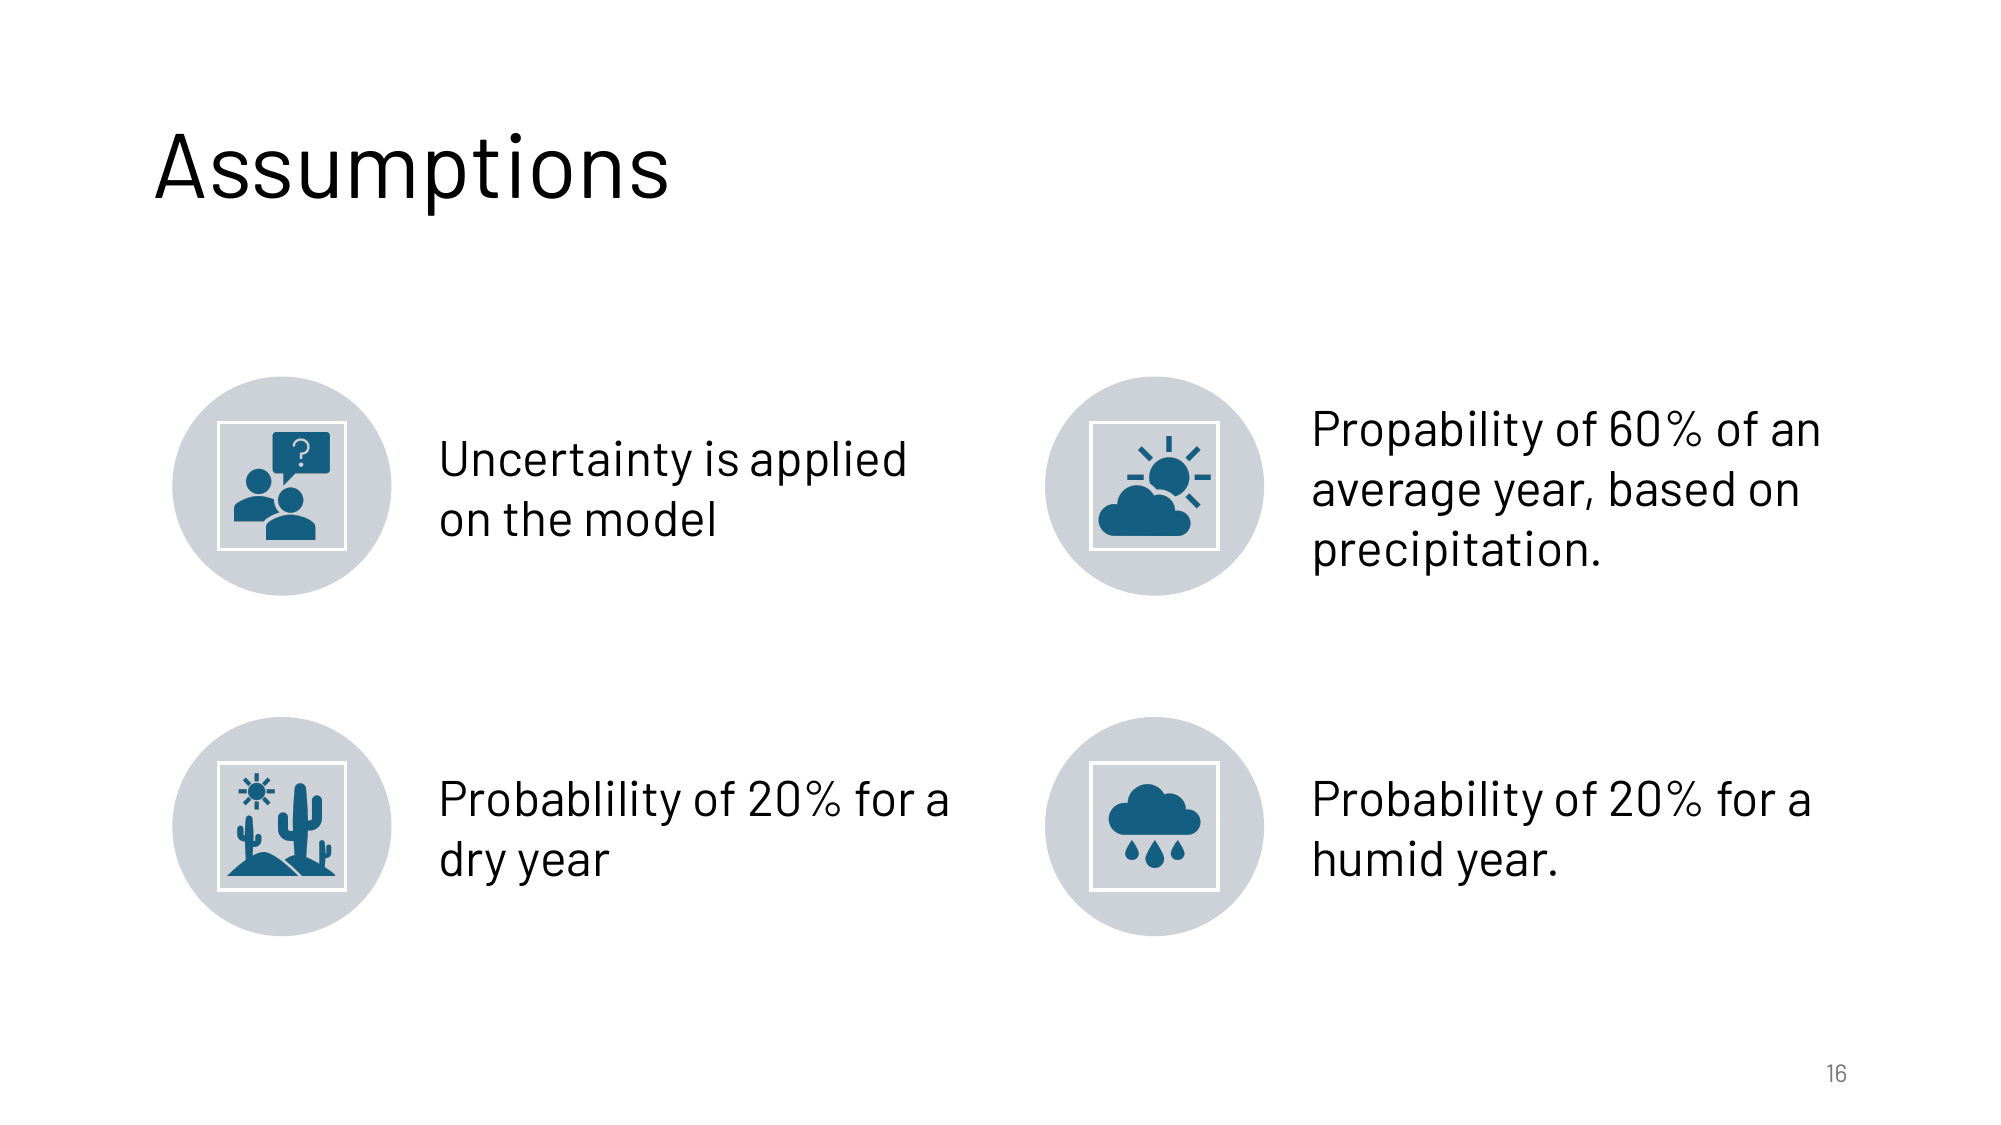

# Assumptions
Uncertainty is applied on the model
Propability of 60% of an average year, based on precipitation.
Probablility of 20% for a dry year
Probability of 20% for a humid year.
16